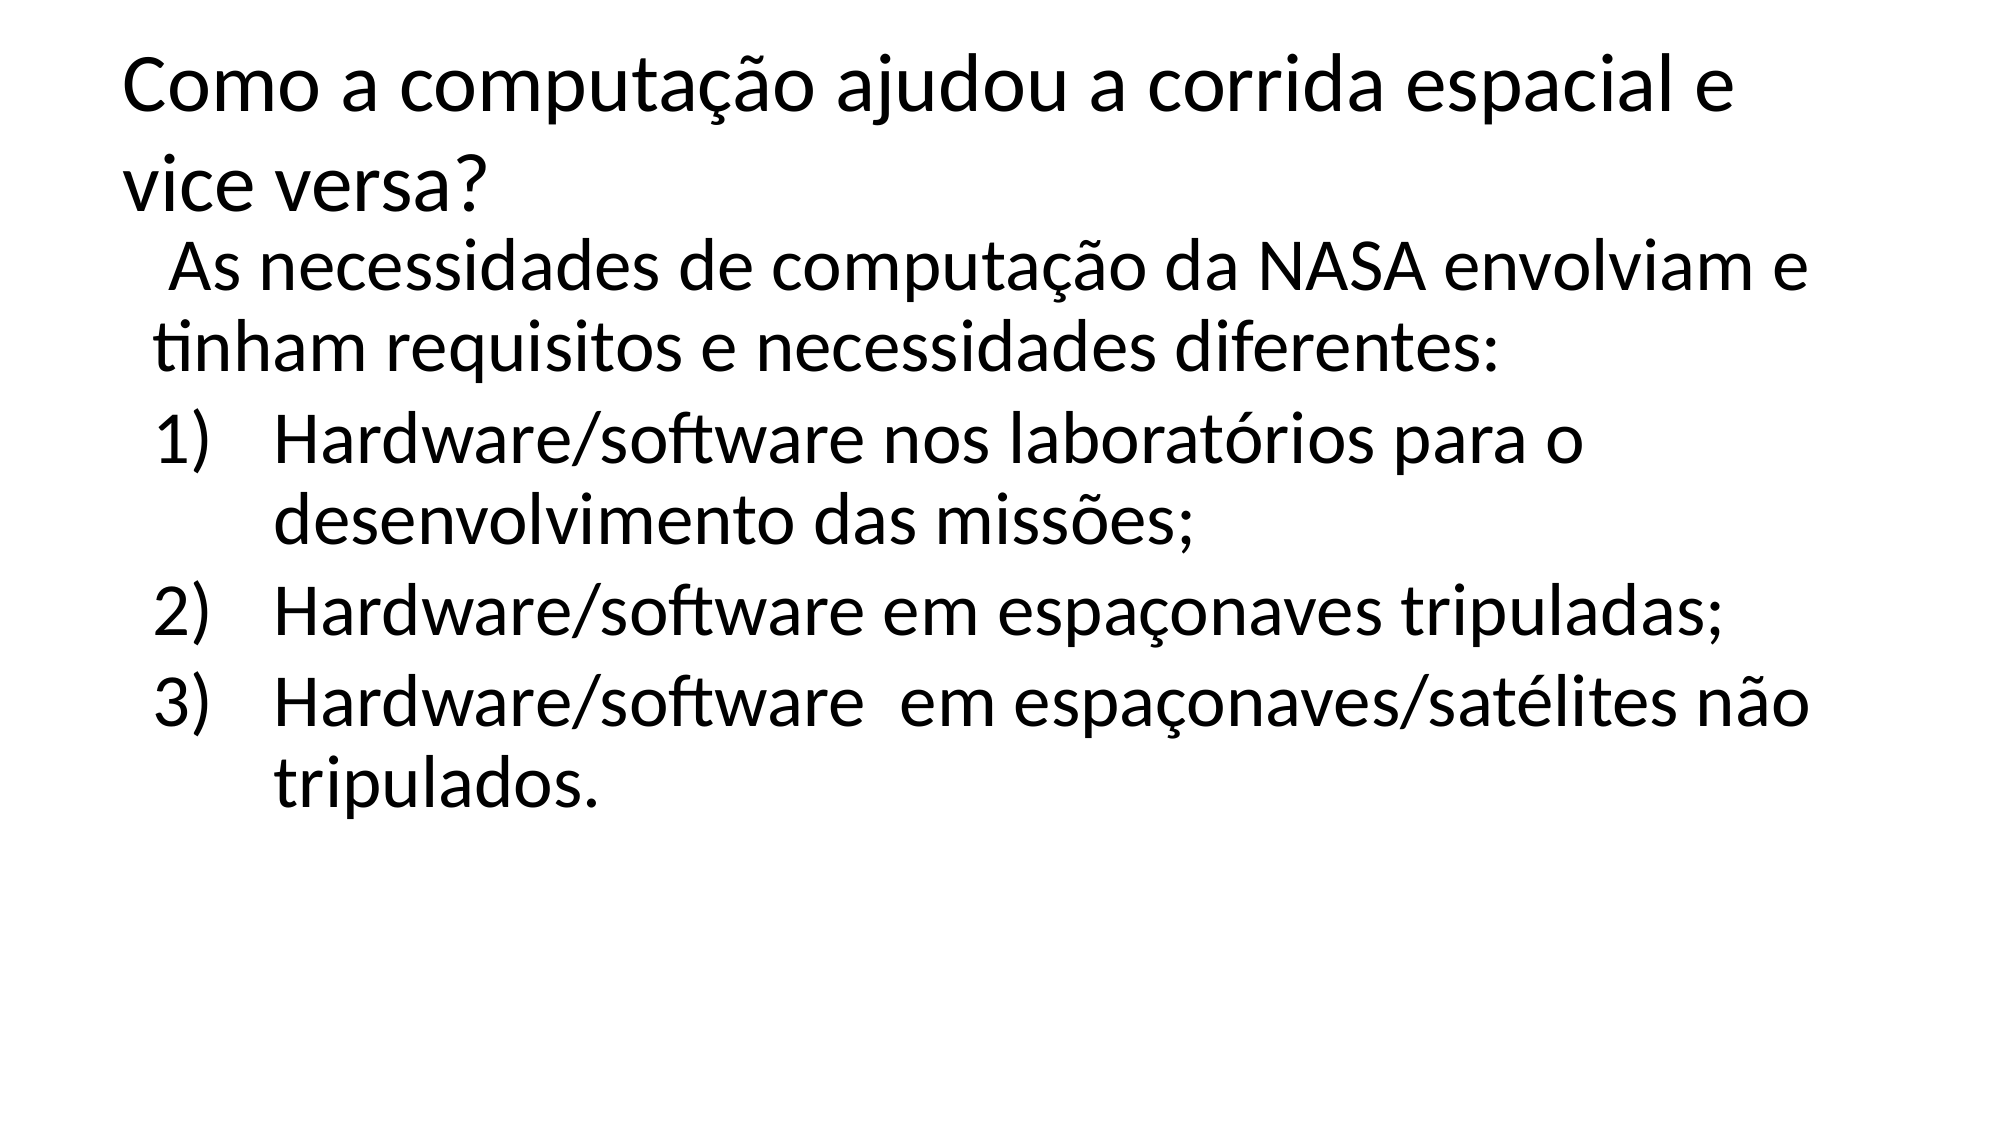

Como a computação ajudou a corrida espacial e vice versa?
 As necessidades de computação da NASA envolviam e tinham requisitos e necessidades diferentes:
Hardware/software nos laboratórios para o desenvolvimento das missões;
Hardware/software em espaçonaves tripuladas;
Hardware/software  em espaçonaves/satélites não tripulados.